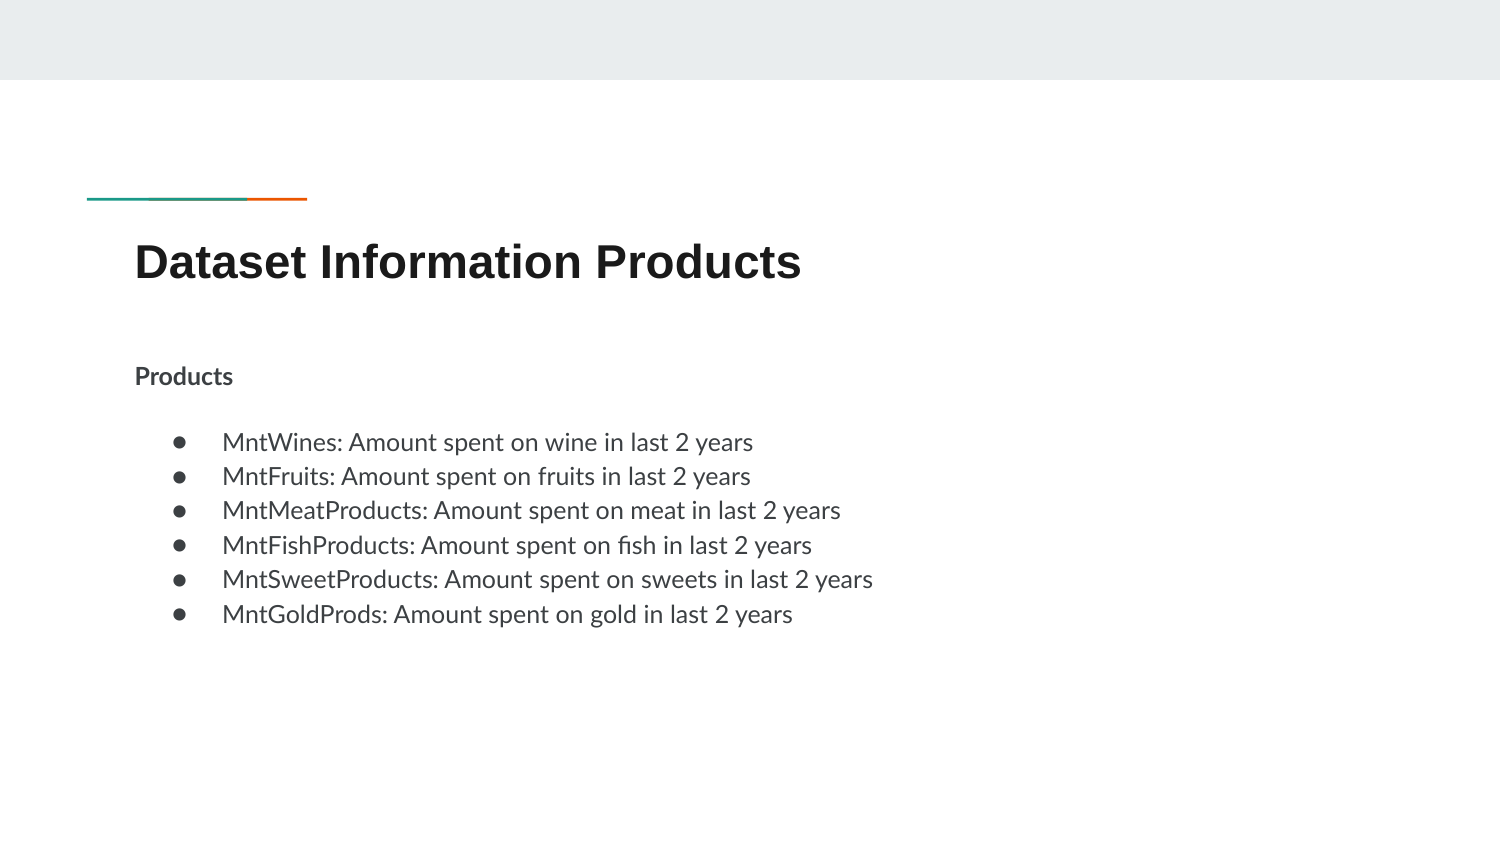

# Dataset Information Products
Products
MntWines: Amount spent on wine in last 2 years
MntFruits: Amount spent on fruits in last 2 years
MntMeatProducts: Amount spent on meat in last 2 years
MntFishProducts: Amount spent on fish in last 2 years
MntSweetProducts: Amount spent on sweets in last 2 years
MntGoldProds: Amount spent on gold in last 2 years